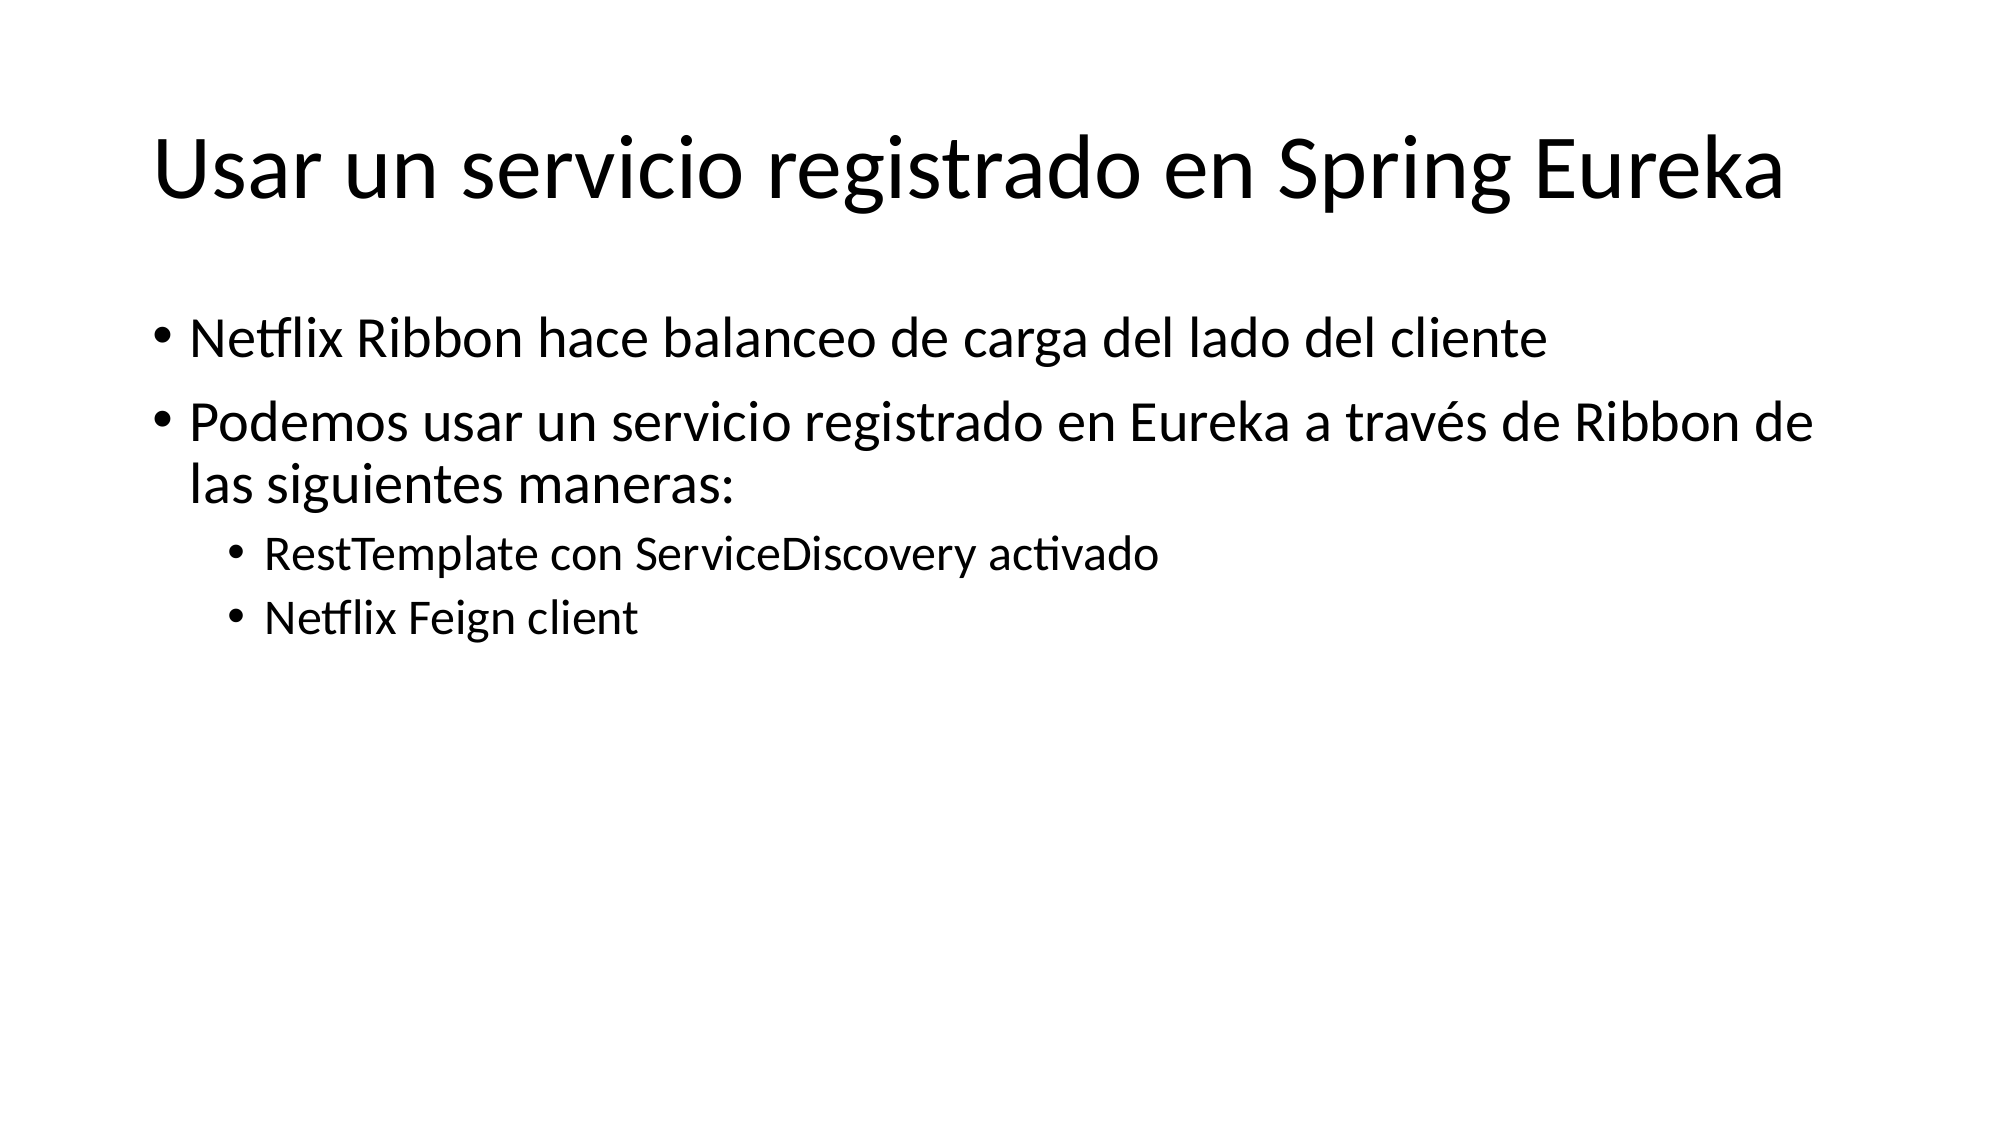

# Usar un servicio registrado en Spring Eureka
Netflix Ribbon hace balanceo de carga del lado del cliente
Podemos usar un servicio registrado en Eureka a través de Ribbon de las siguientes maneras:
RestTemplate con ServiceDiscovery activado
Netflix Feign client